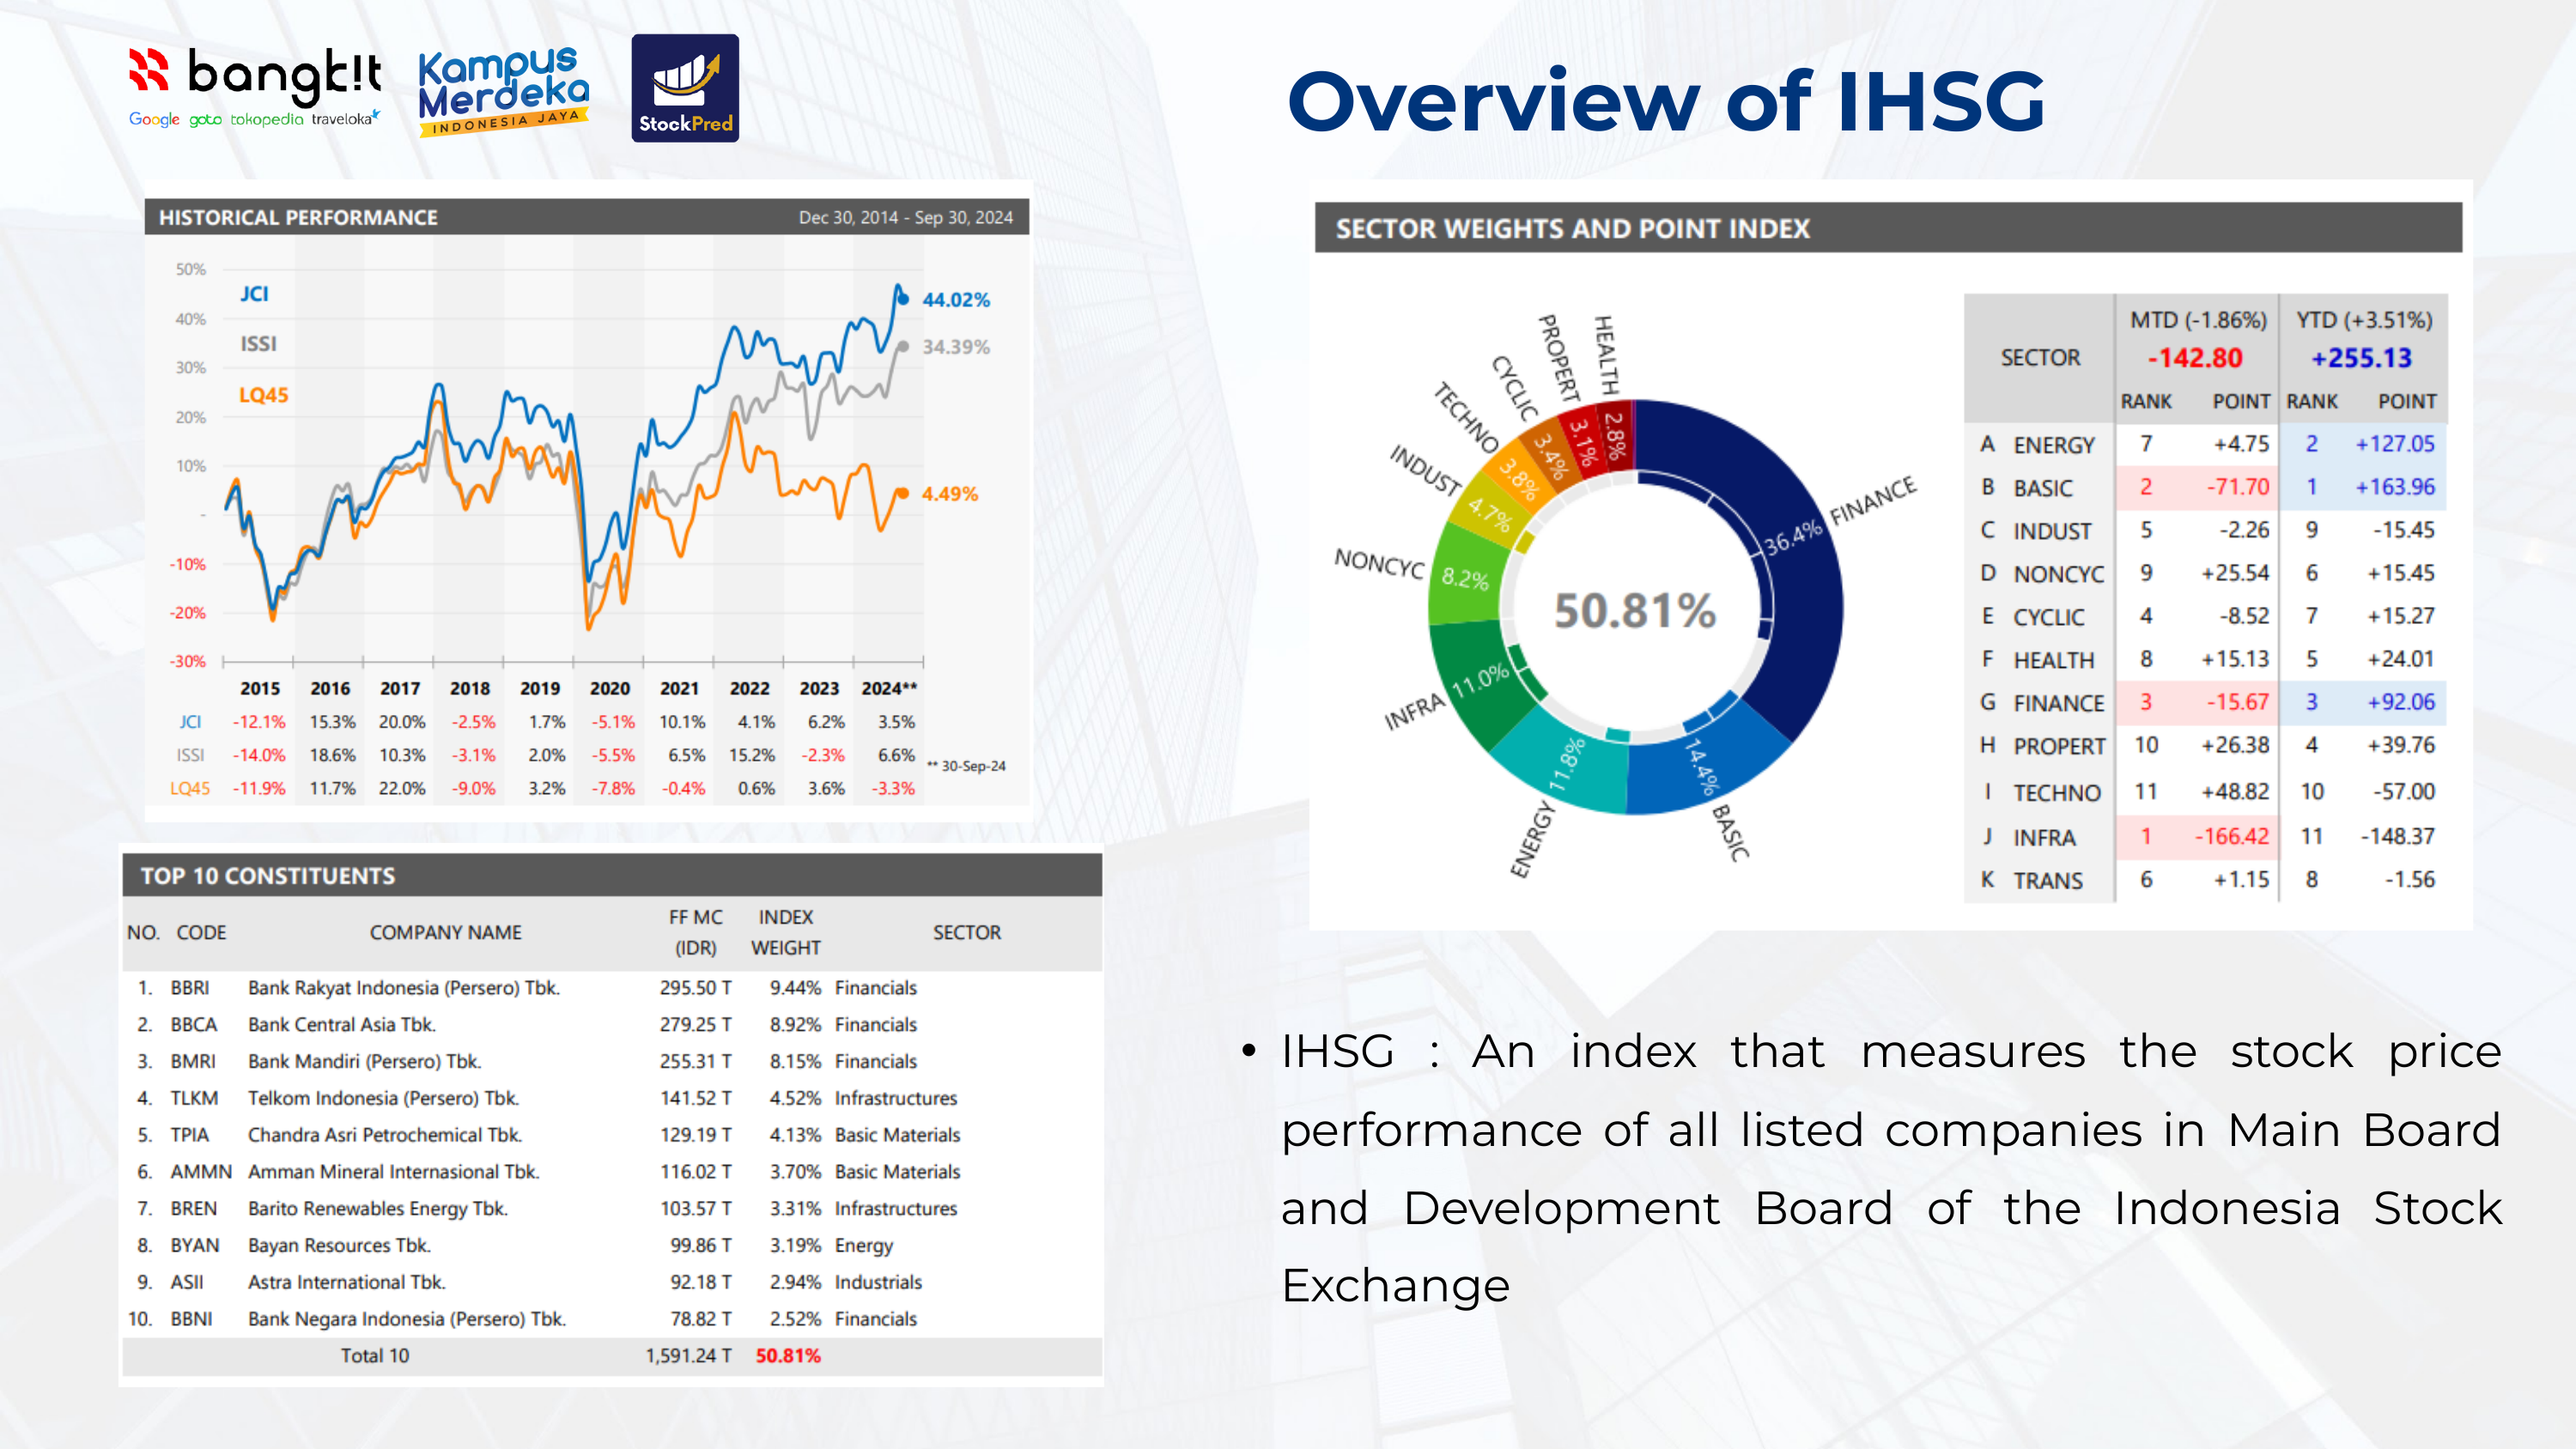

Overview of IHSG

IHSG : An index that measures the stock price performance of all listed companies in Main Board and Development Board of the Indonesia Stock Exchange